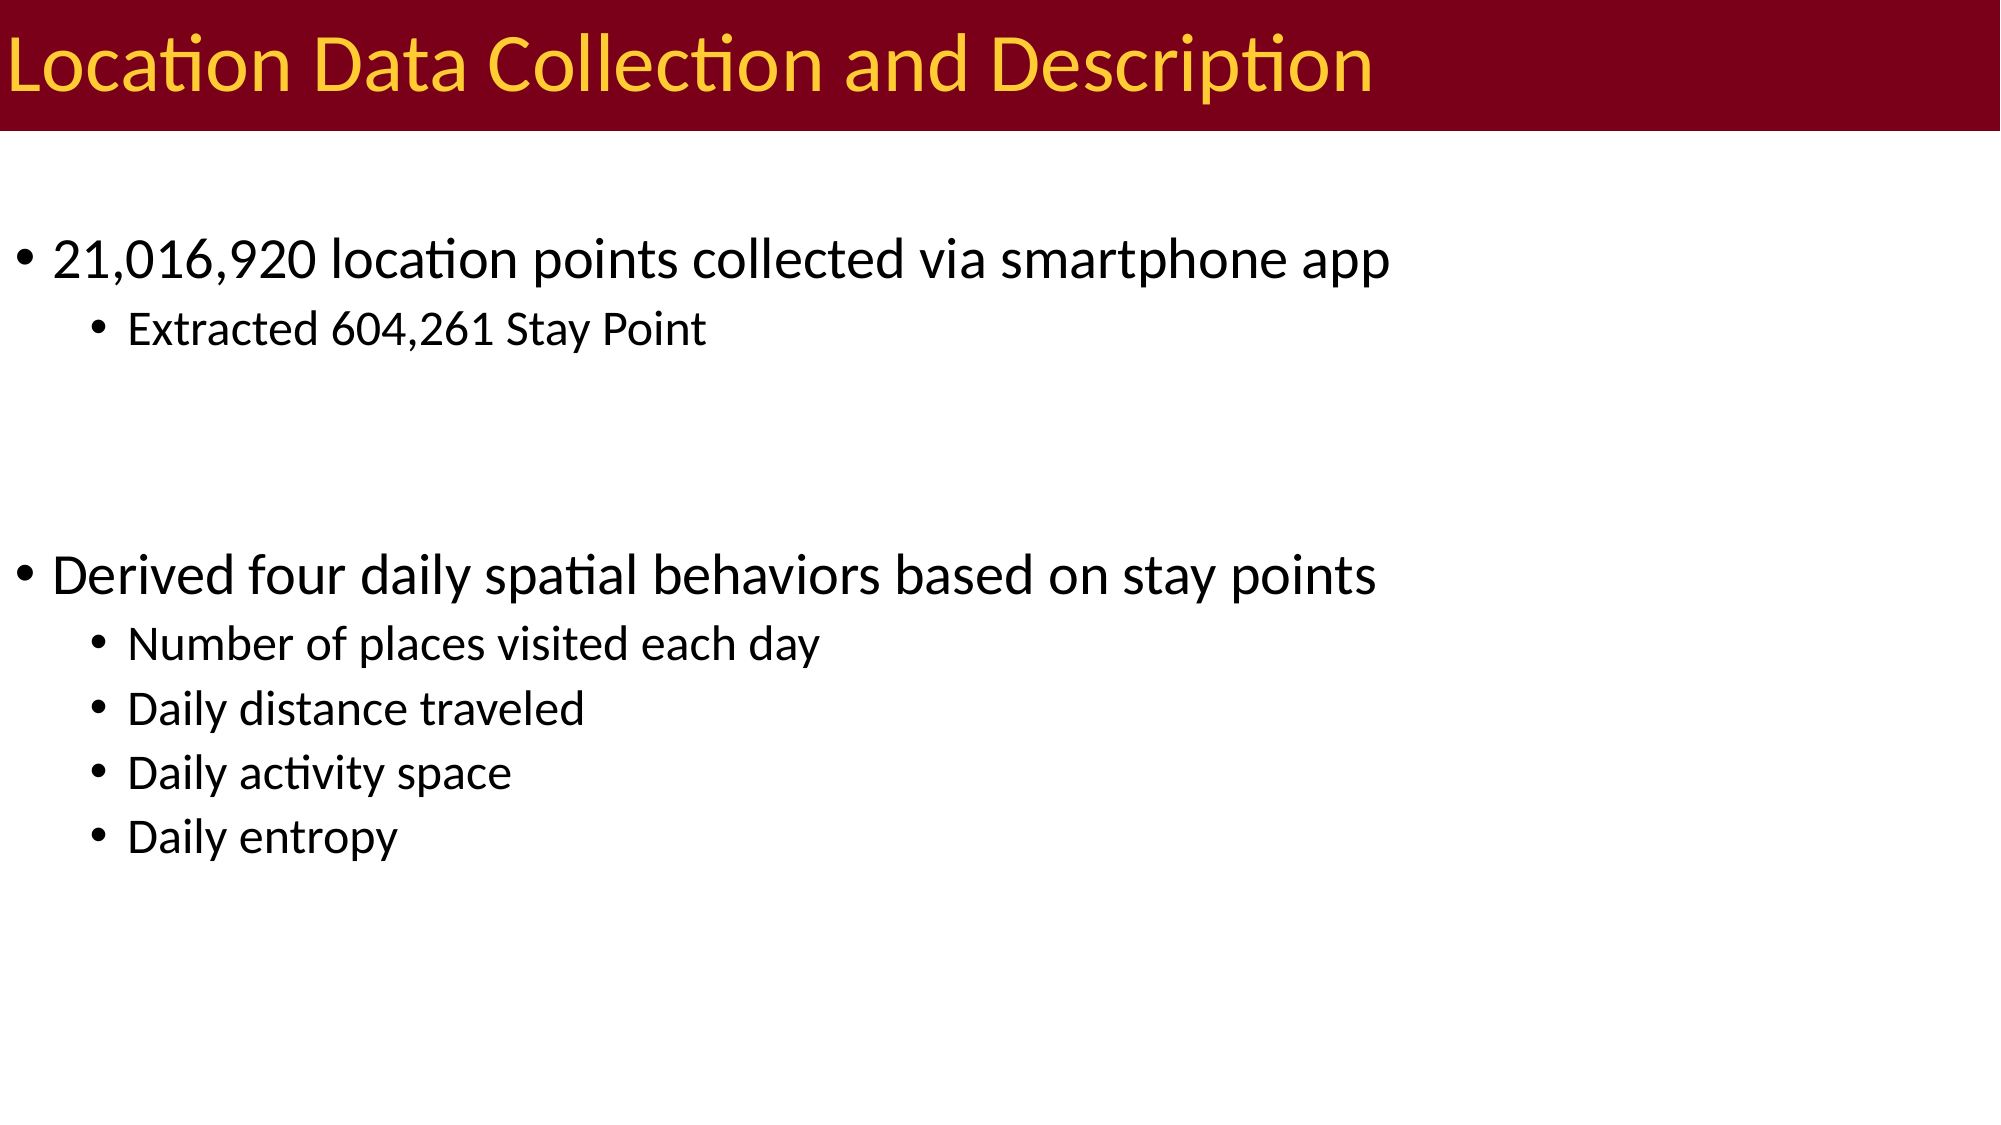

Location Data Collection and Description
Location Data Collection and Descriptive Statistics
21,016,920 location points collected via smartphone app
Extracted 604,261 Stay Point

Derived four daily spatial behaviors based on stay points
Number of places visited each day
Daily distance traveled
Daily activity space
Daily entropy